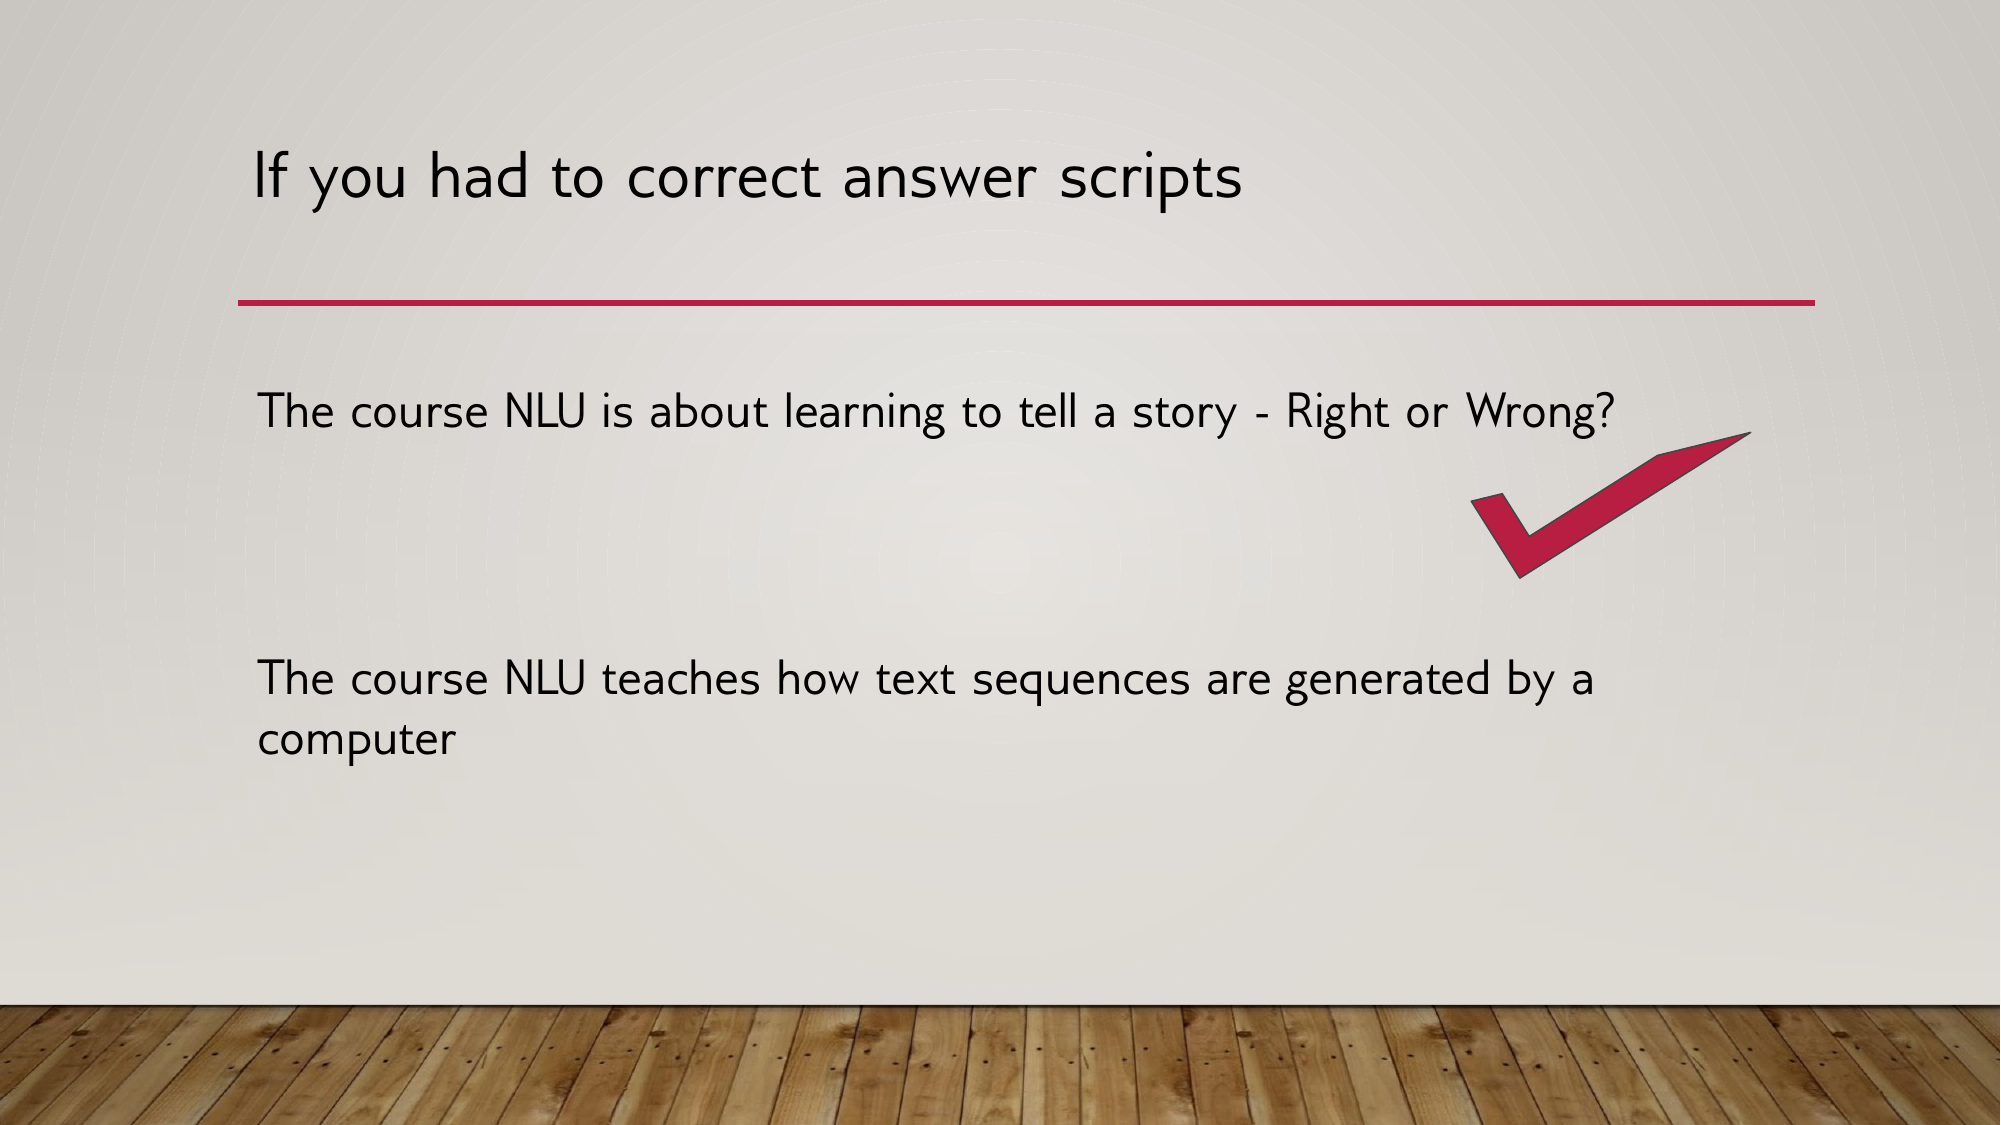

# If you had to correct answer scripts
The course NLU is about learning to tell a story - Right or Wrong?

The course NLU teaches how text sequences are generated by a computer